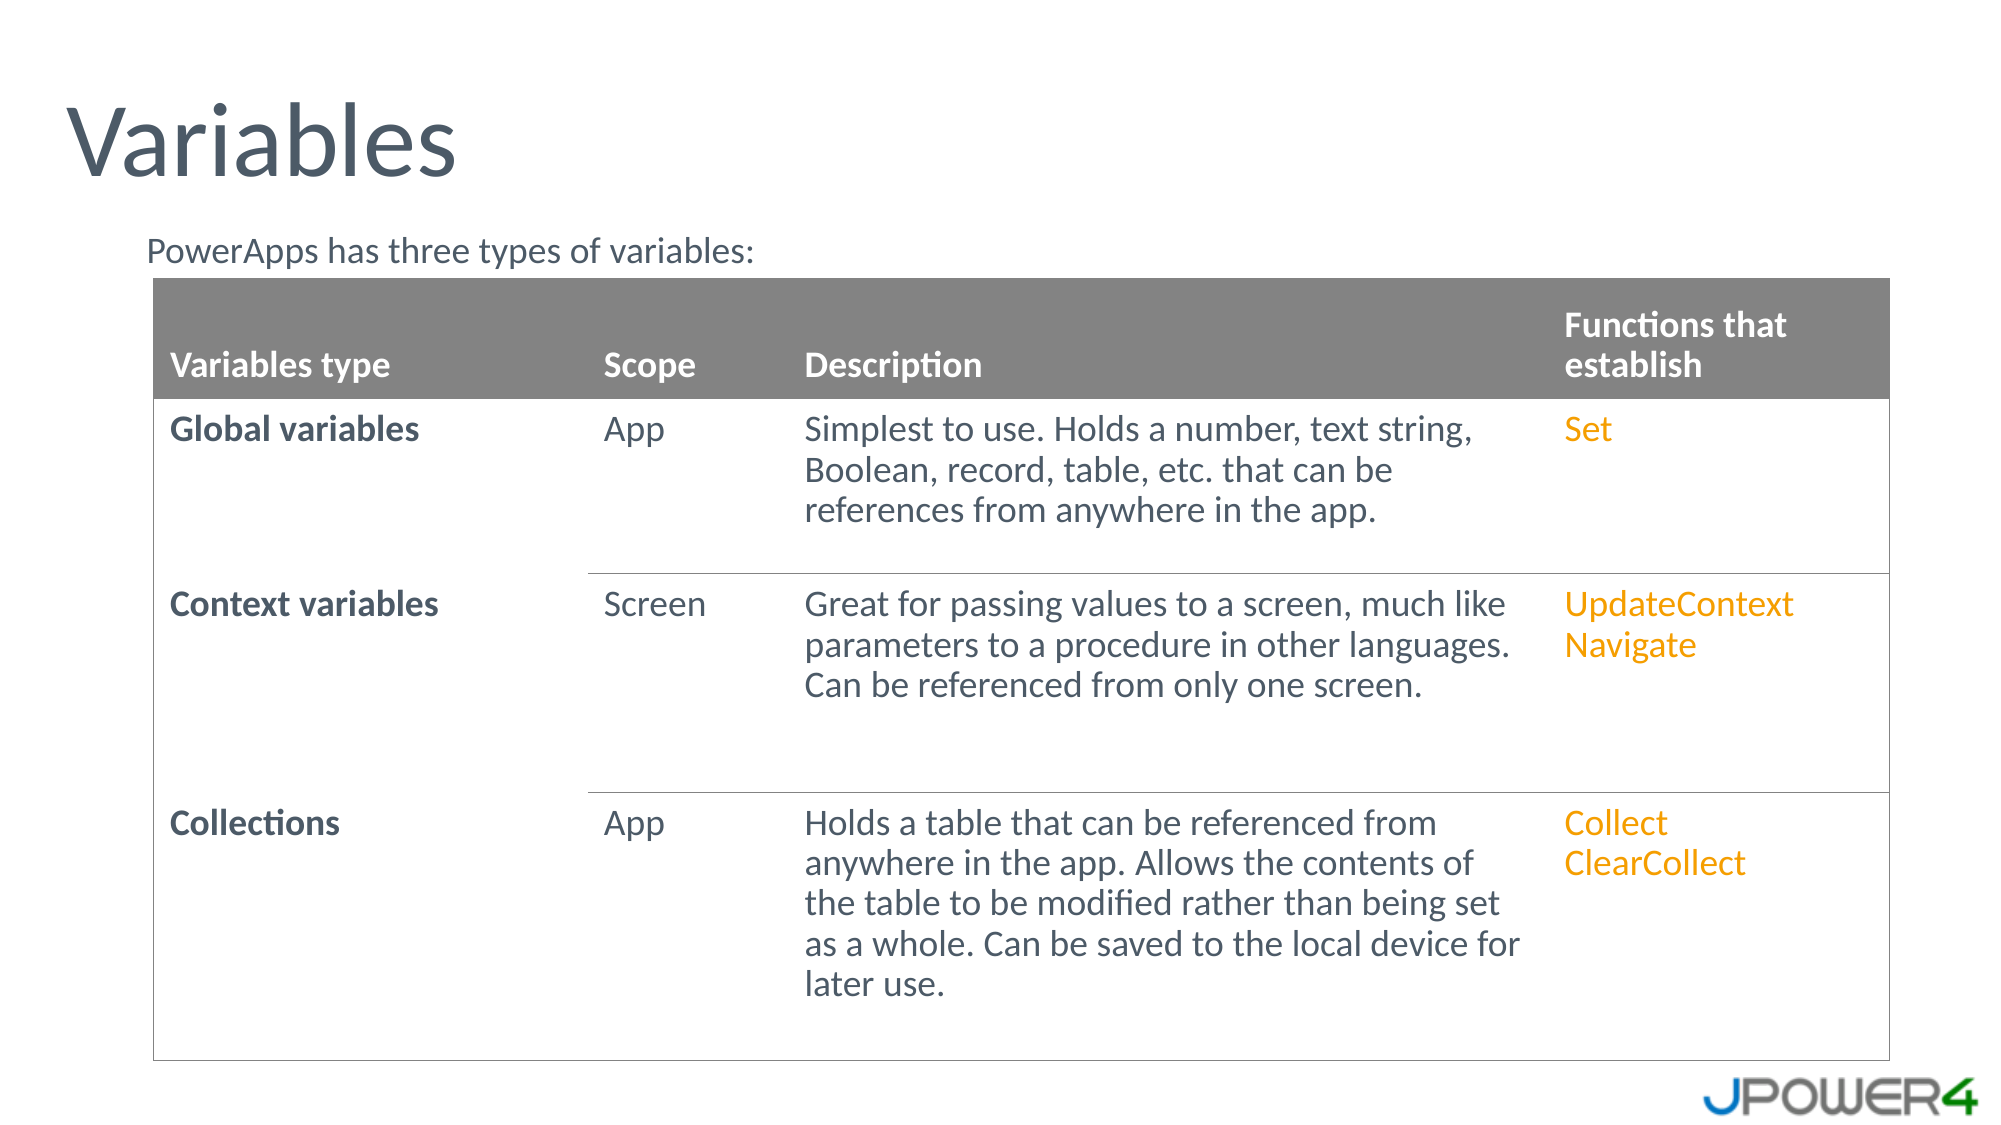

# Variables
PowerApps has three types of variables:
| Variables type | Scope | Description | Functions that establish |
| --- | --- | --- | --- |
| Global variables | App | Simplest to use. Holds a number, text string, Boolean, record, table, etc. that can be references from anywhere in the app. | Set |
| Context variables | Screen | Great for passing values to a screen, much like parameters to a procedure in other languages. Can be referenced from only one screen. | UpdateContext Navigate |
| Collections | App | Holds a table that can be referenced from anywhere in the app. Allows the contents of the table to be modified rather than being set as a whole. Can be saved to the local device for later use. | Collect ClearCollect |